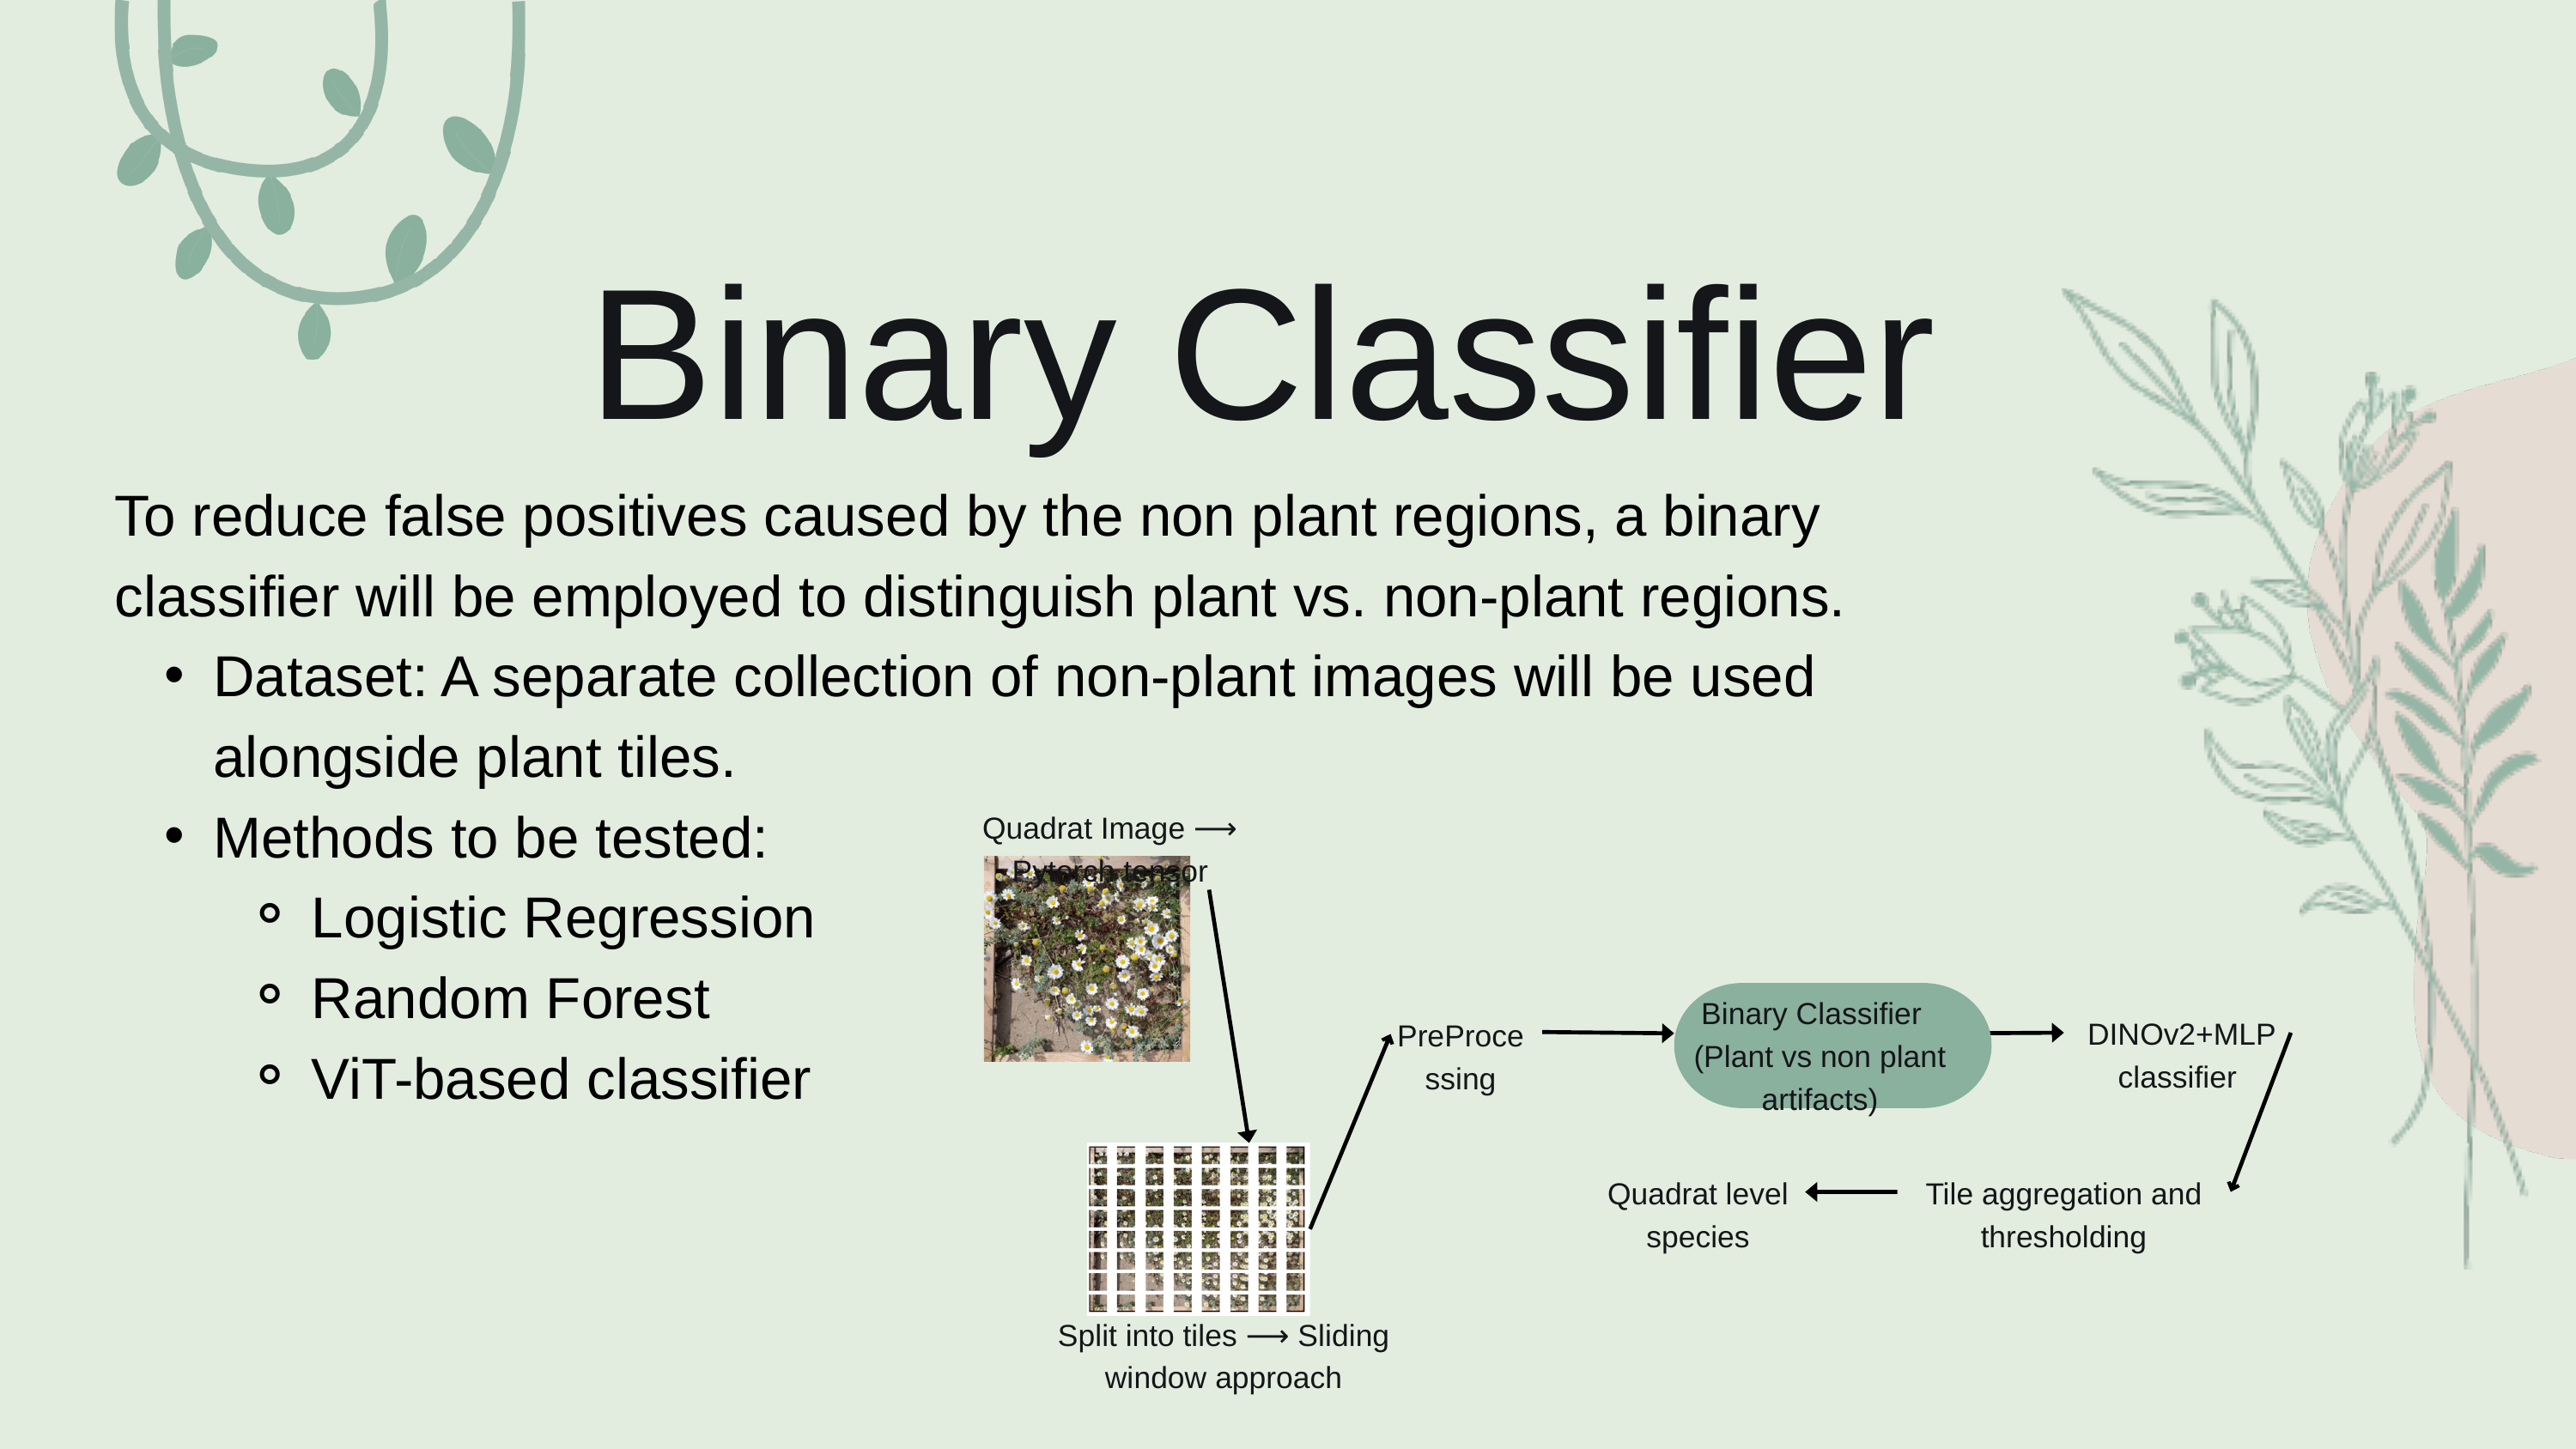

Binary Classifier

To reduce false positives caused by the non plant regions, a binary classifier will be employed to distinguish plant vs. non-plant regions.
Dataset: A separate collection of non-plant images will be used alongside plant tiles.
Methods to be tested:
Logistic Regression
Random Forest
ViT-based classifier

Quadrat Image ⟶ Pytorch tensor

Binary Classifier
(Plant vs non plant artifacts)
 DINOv2+MLP classifier
PreProcessing

Quadrat level species
Tile aggregation and thresholding

Split into tiles ⟶ Sliding window approach